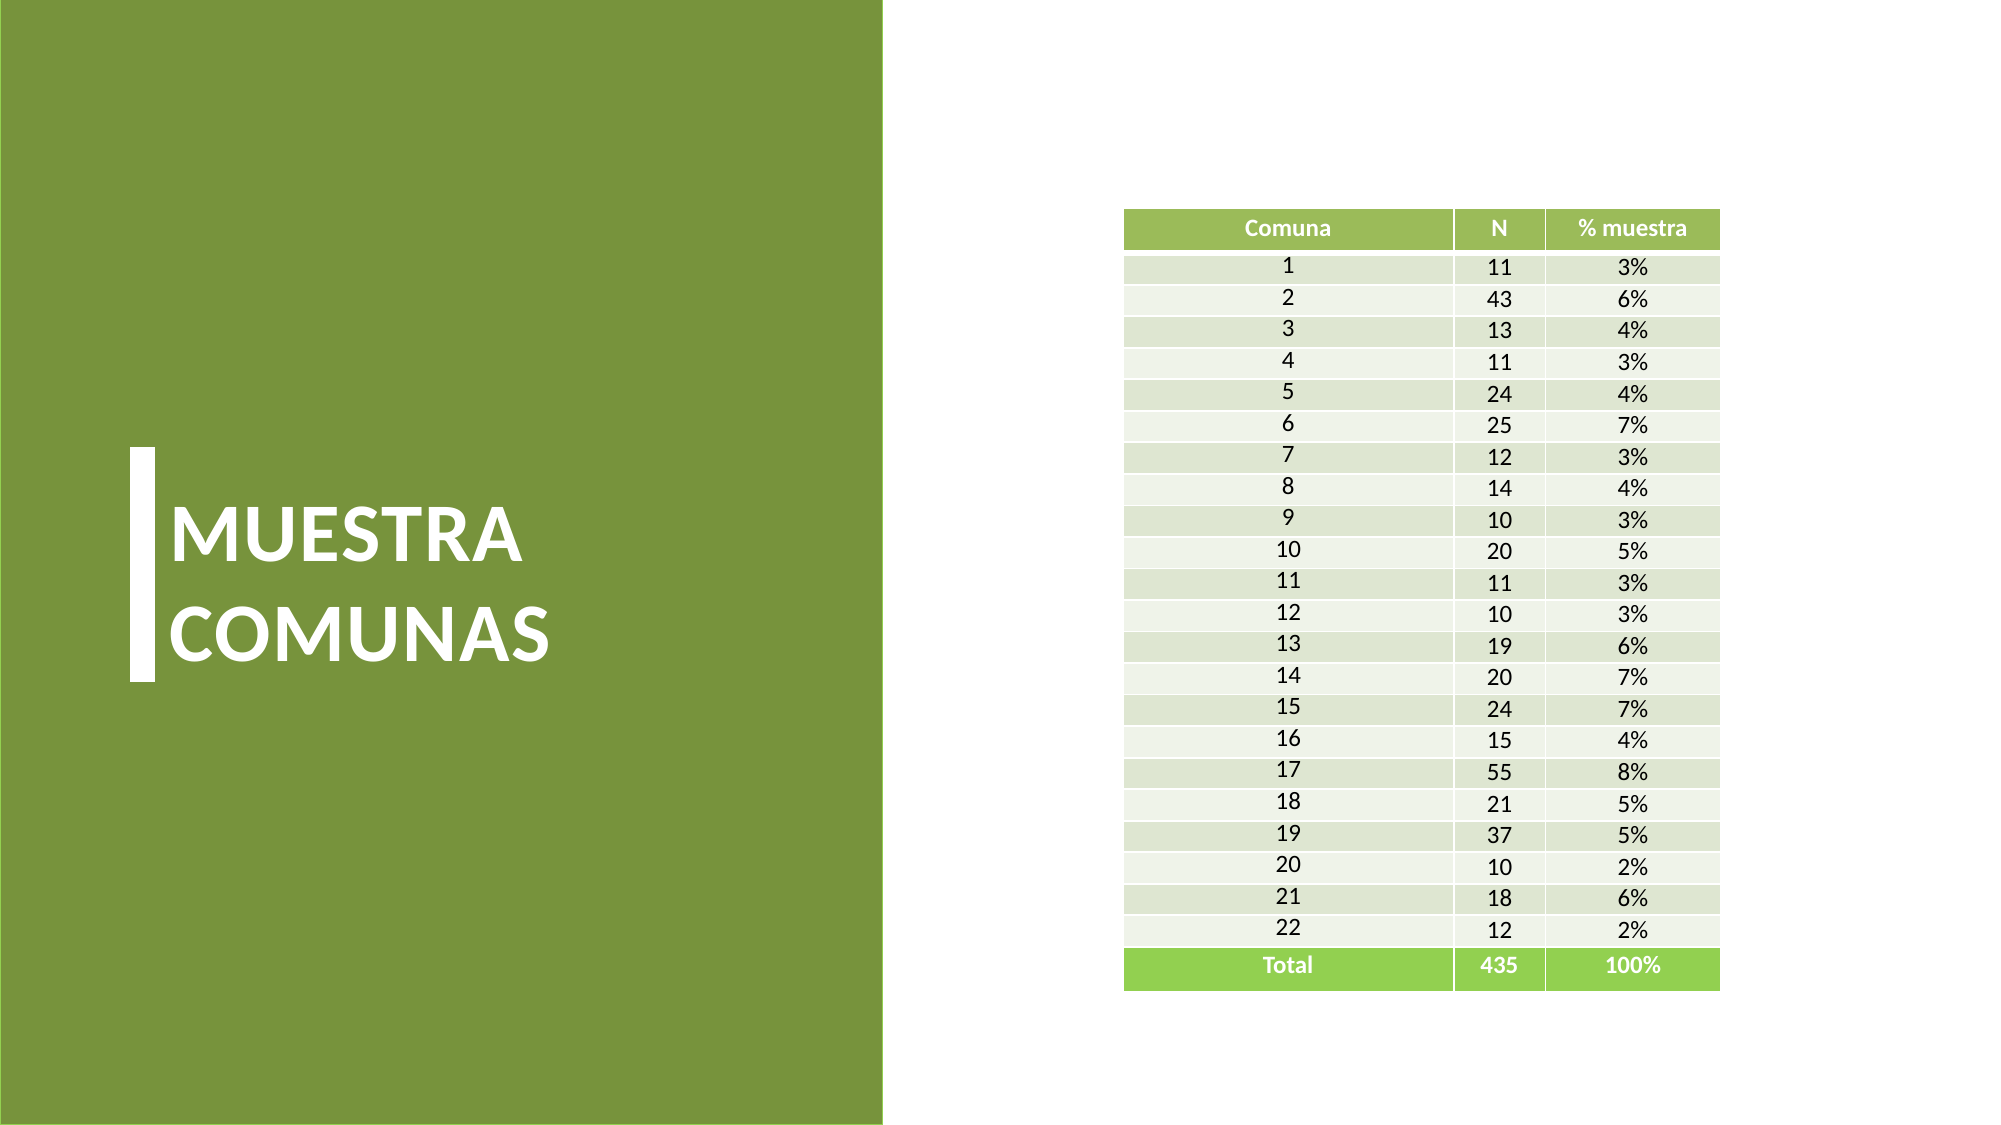

| Comuna | N | % muestra |
| --- | --- | --- |
| 1 | 11 | 3% |
| 2 | 43 | 6% |
| 3 | 13 | 4% |
| 4 | 11 | 3% |
| 5 | 24 | 4% |
| 6 | 25 | 7% |
| 7 | 12 | 3% |
| 8 | 14 | 4% |
| 9 | 10 | 3% |
| 10 | 20 | 5% |
| 11 | 11 | 3% |
| 12 | 10 | 3% |
| 13 | 19 | 6% |
| 14 | 20 | 7% |
| 15 | 24 | 7% |
| 16 | 15 | 4% |
| 17 | 55 | 8% |
| 18 | 21 | 5% |
| 19 | 37 | 5% |
| 20 | 10 | 2% |
| 21 | 18 | 6% |
| 22 | 12 | 2% |
| Total | 435 | 100% |

MUESTRA COMUNAS